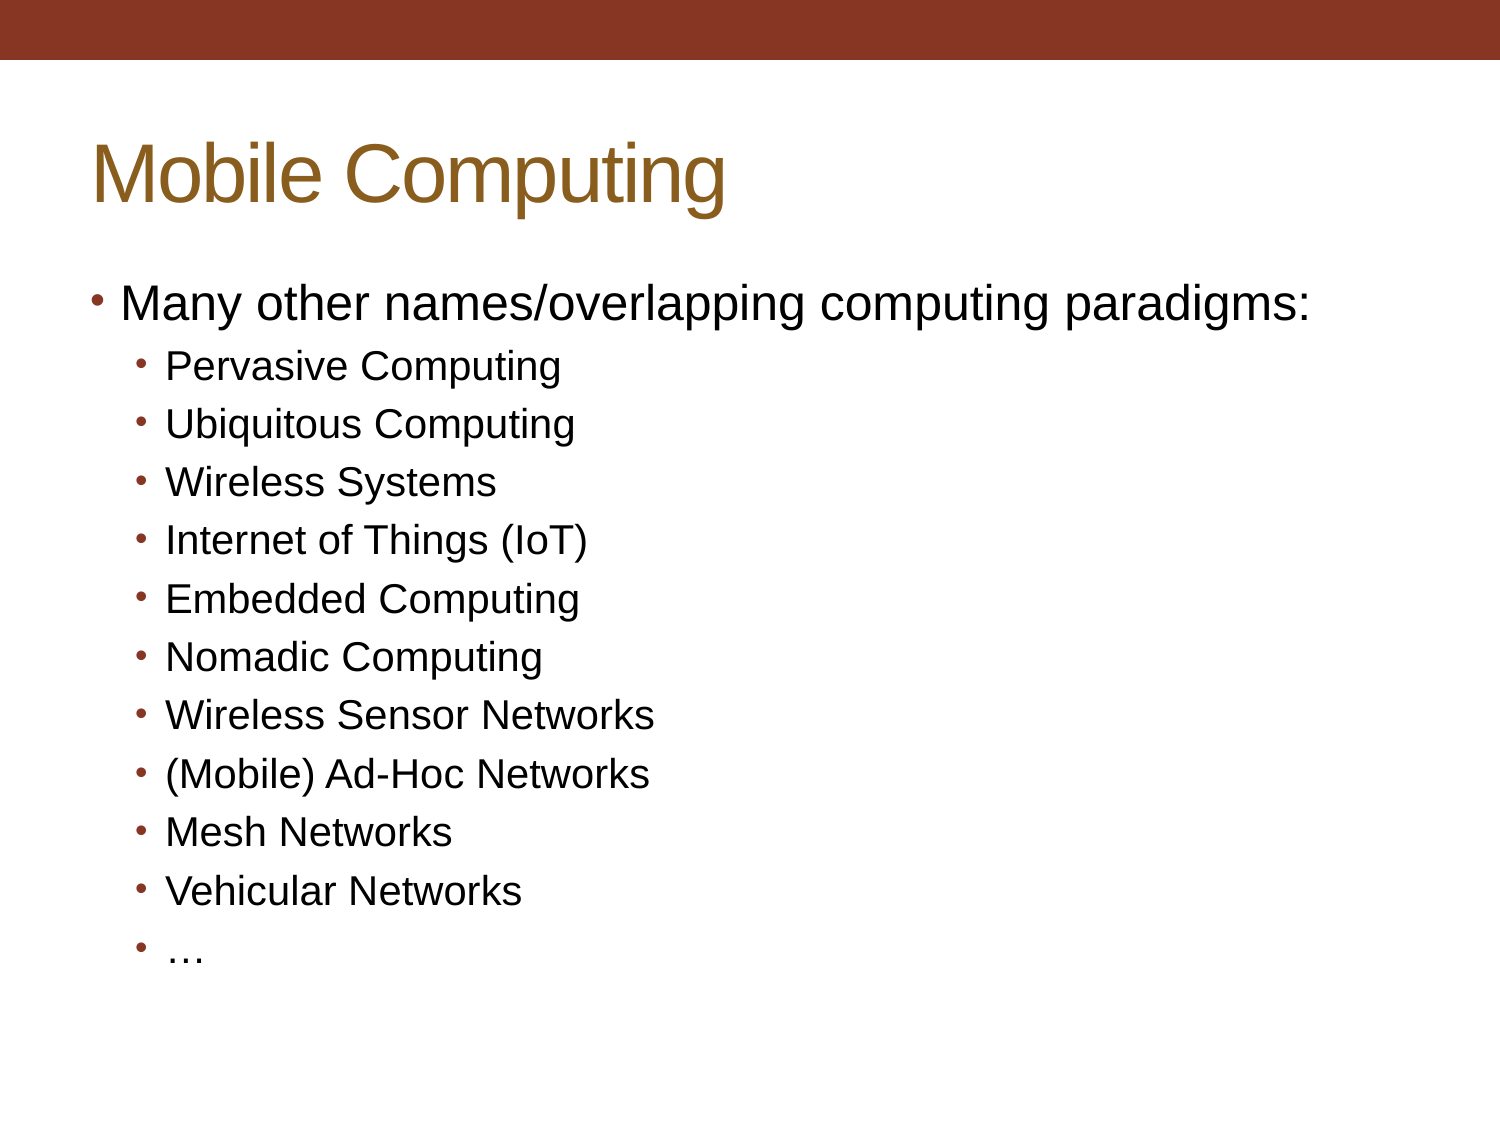

# Mobile Computing
Many other names/overlapping computing paradigms:
Pervasive Computing
Ubiquitous Computing
Wireless Systems
Internet of Things (IoT)
Embedded Computing
Nomadic Computing
Wireless Sensor Networks
(Mobile) Ad-Hoc Networks
Mesh Networks
Vehicular Networks
…